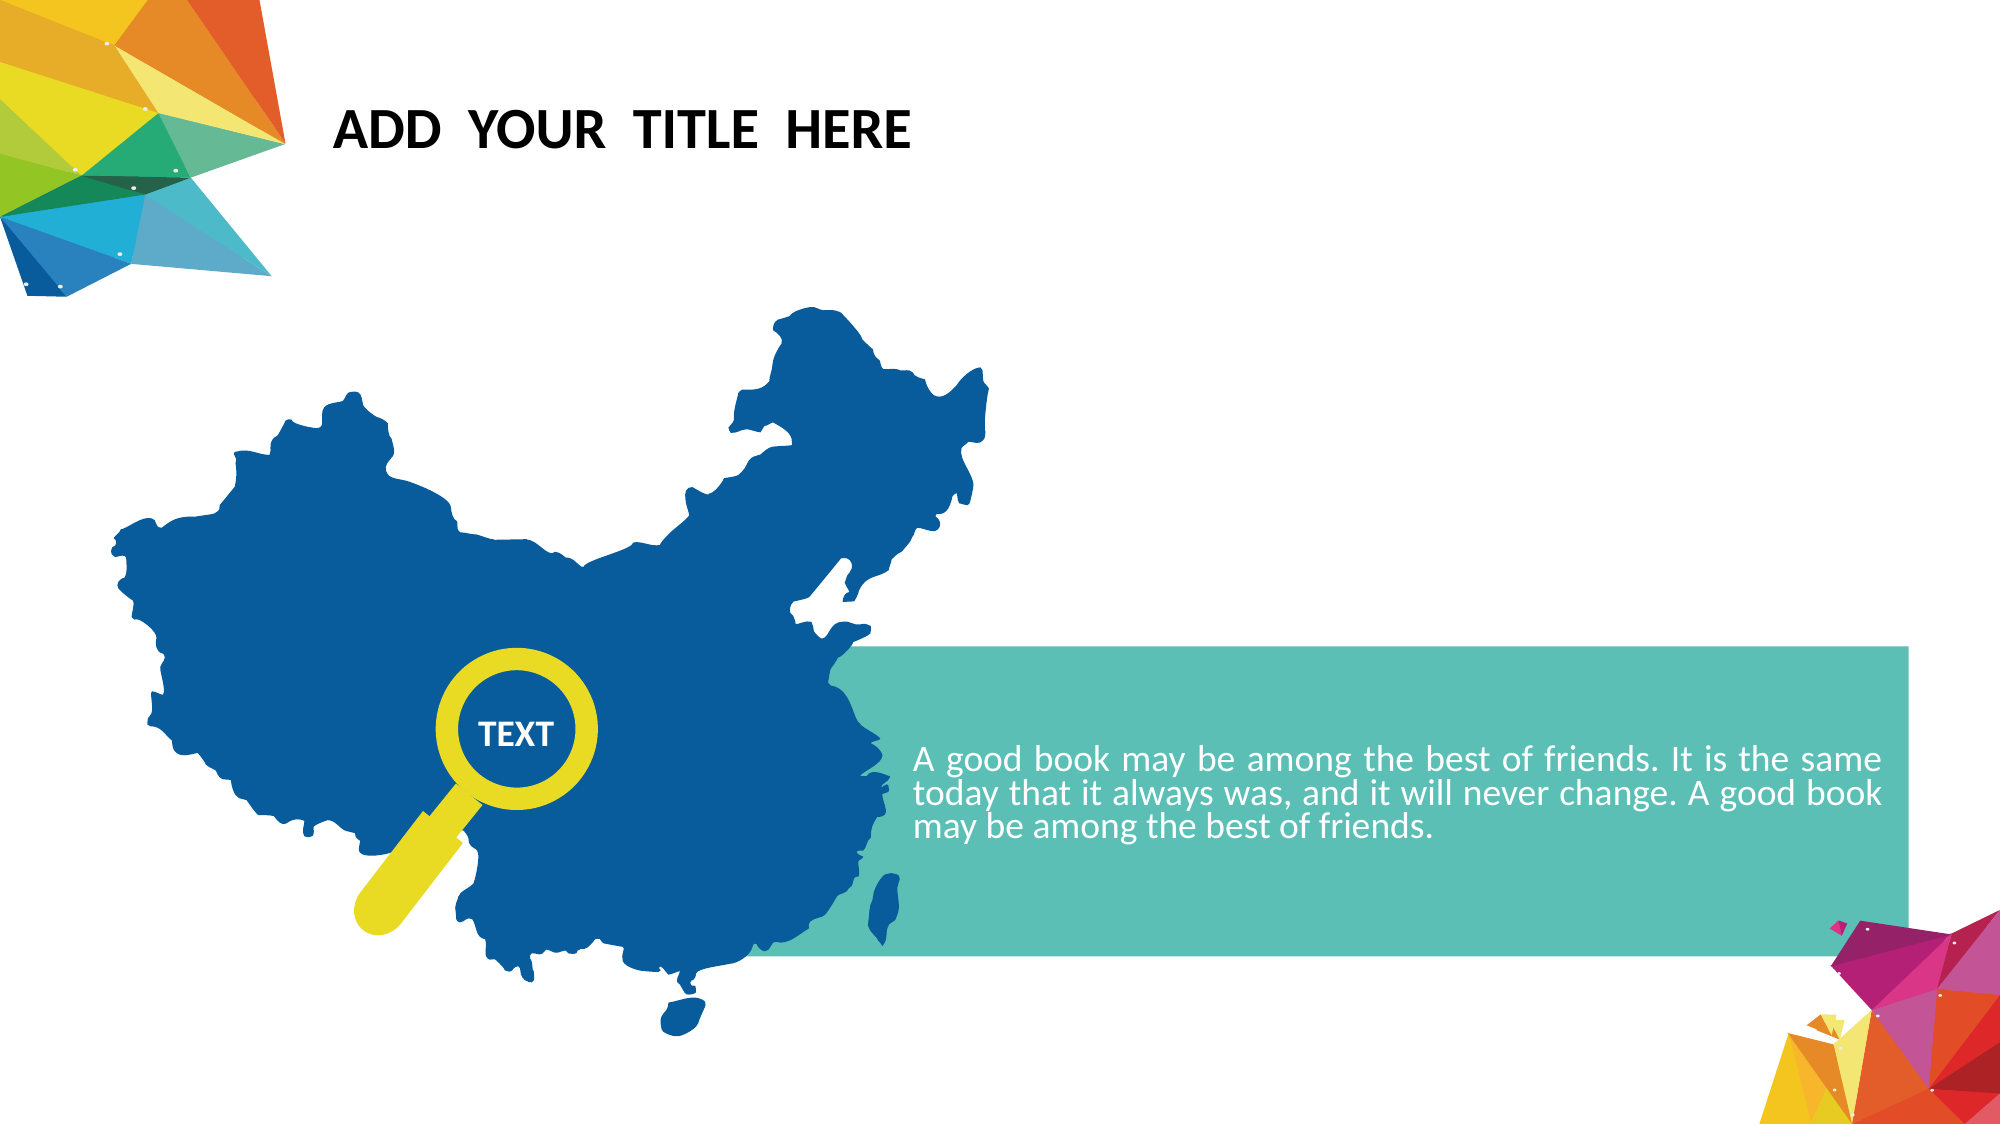

ADD  YOUR  TITLE  HERE

TEXT
A good book may be among the best of friends. It is the same today that it always was, and it will never change. A good book may be among the best of friends.